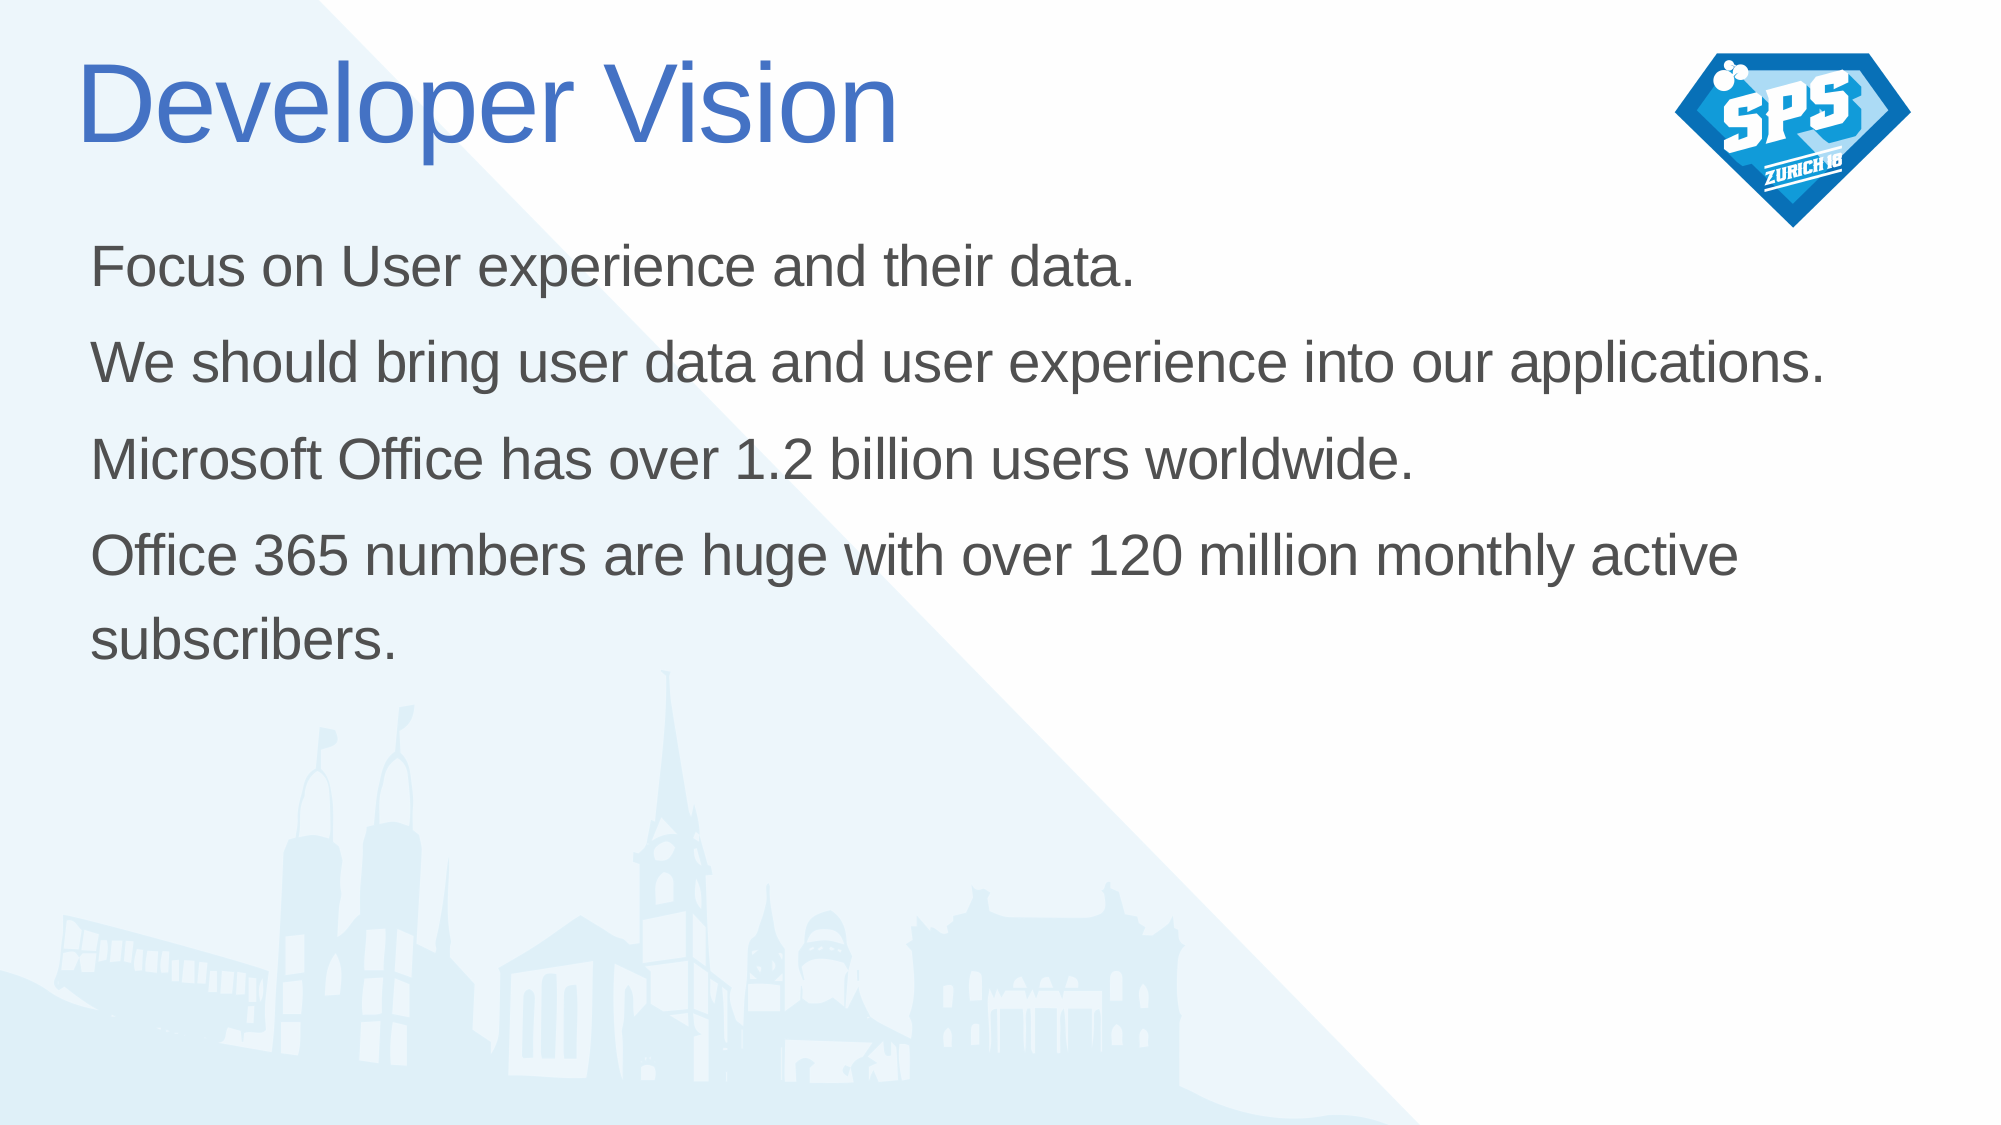

Developer Vision
Focus on User experience and their data.
We should bring user data and user experience into our applications.
Microsoft Office has over 1.2 billion users worldwide.
Office 365 numbers are huge with over 120 million monthly active subscribers.